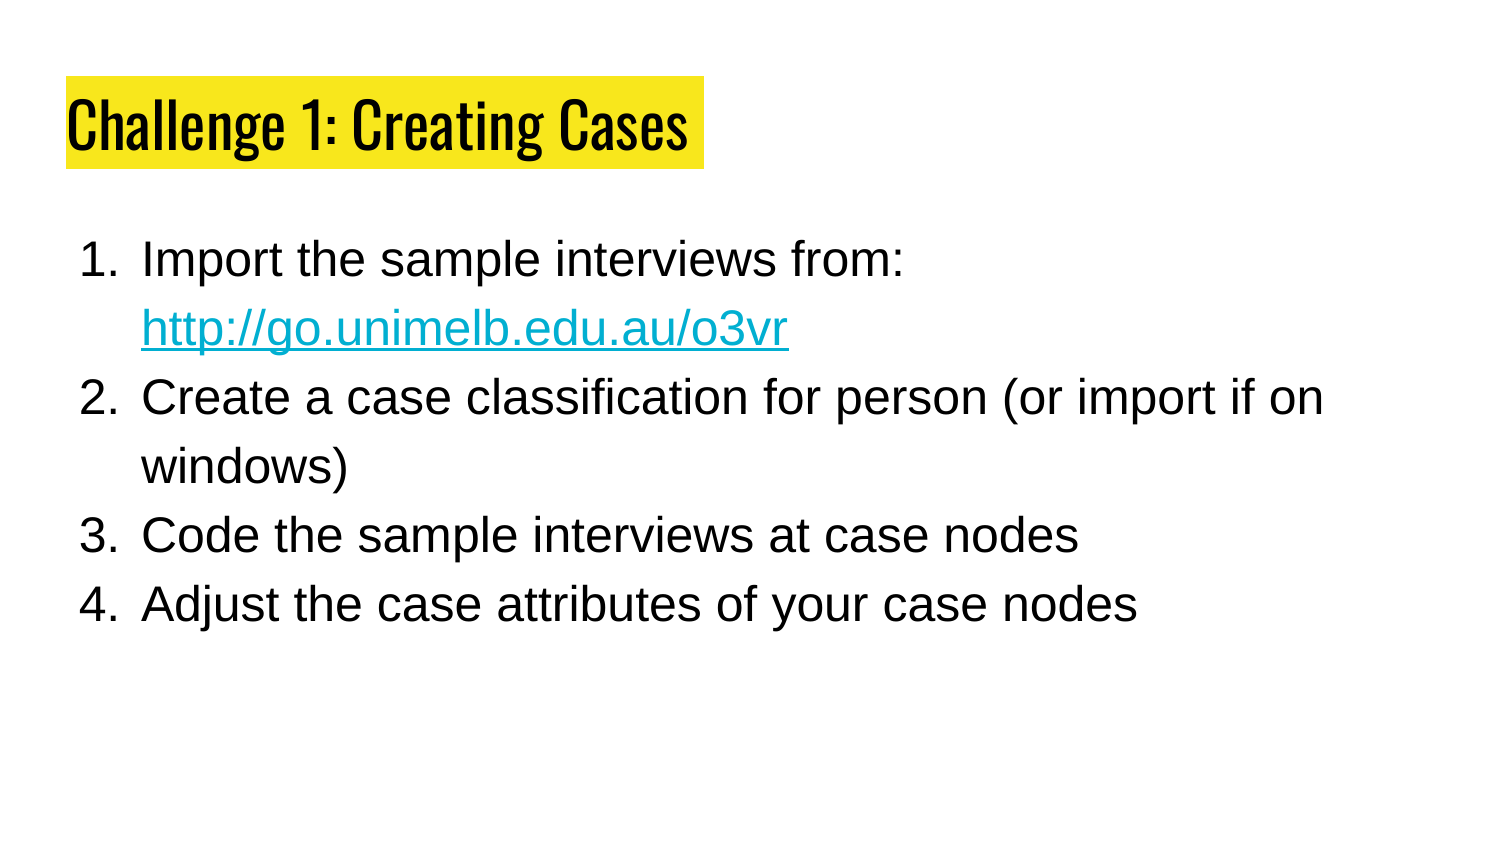

# Challenge 1: Creating Cases
Import the sample interviews from: http://go.unimelb.edu.au/o3vr
Create a case classification for person (or import if on windows)
Code the sample interviews at case nodes
Adjust the case attributes of your case nodes